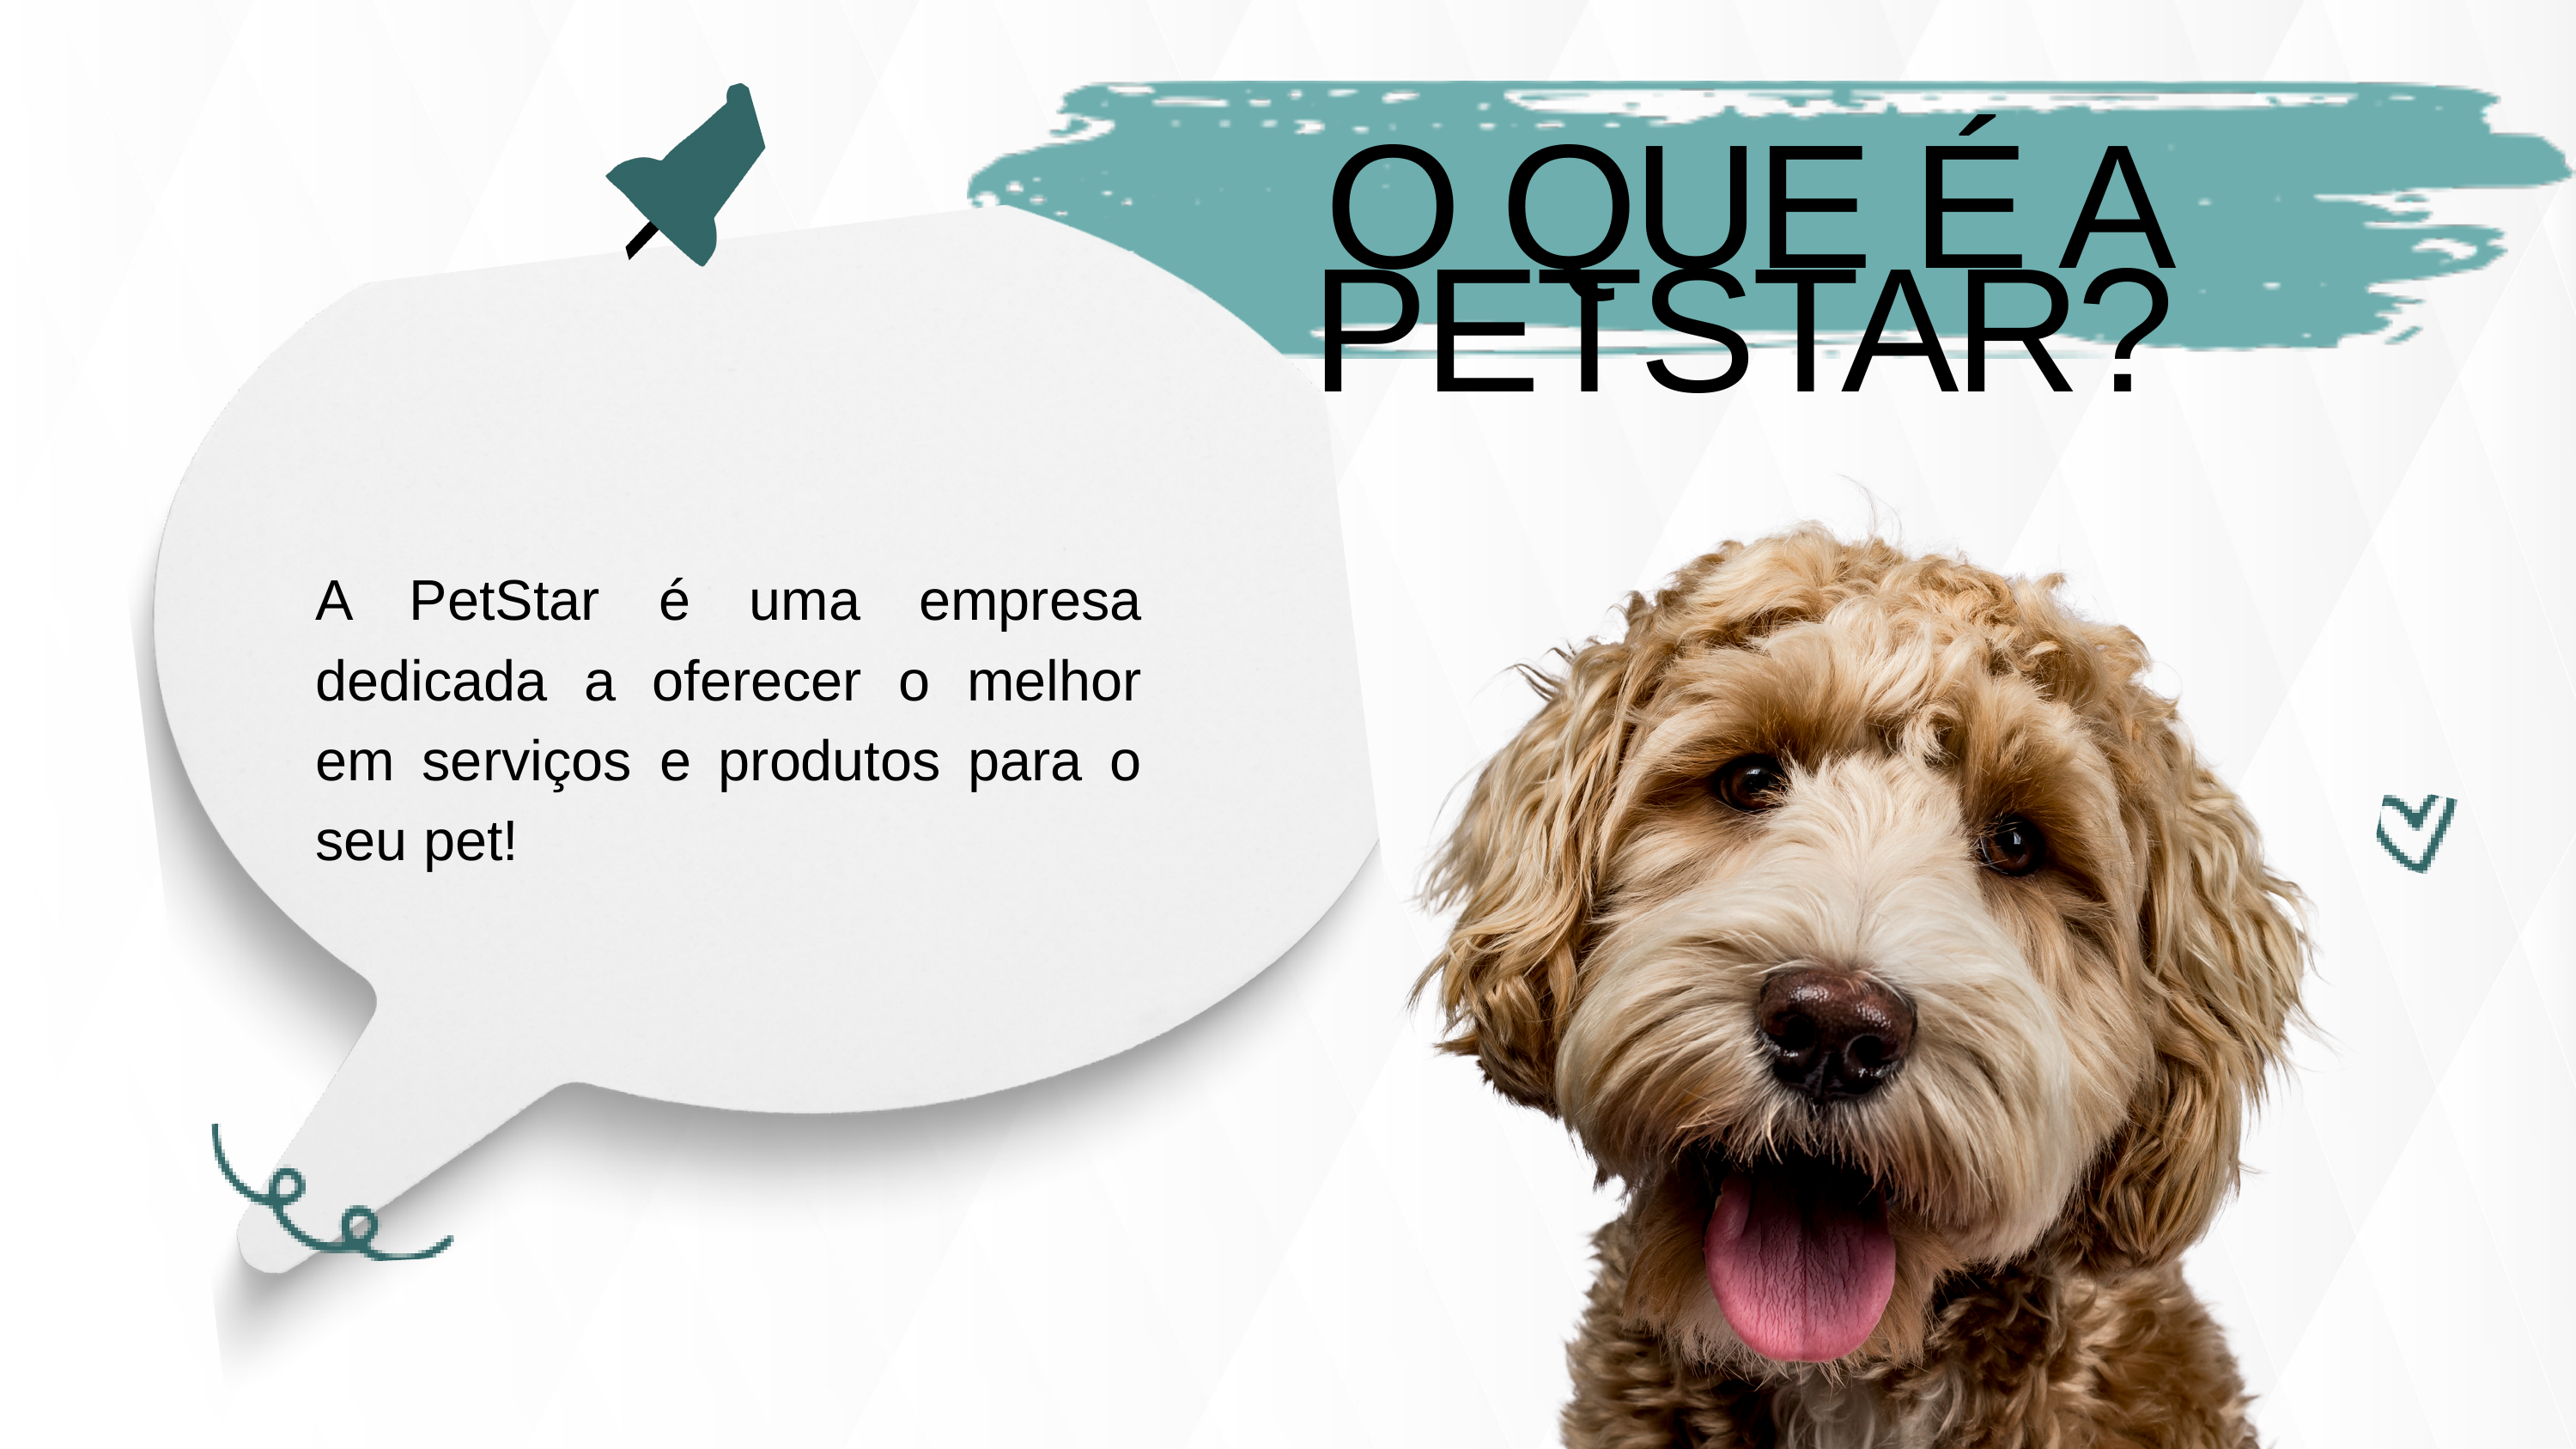

O QUE É A PETSTAR?

A PetStar é uma empresa dedicada a oferecer o melhor em serviços e produtos para o seu pet!